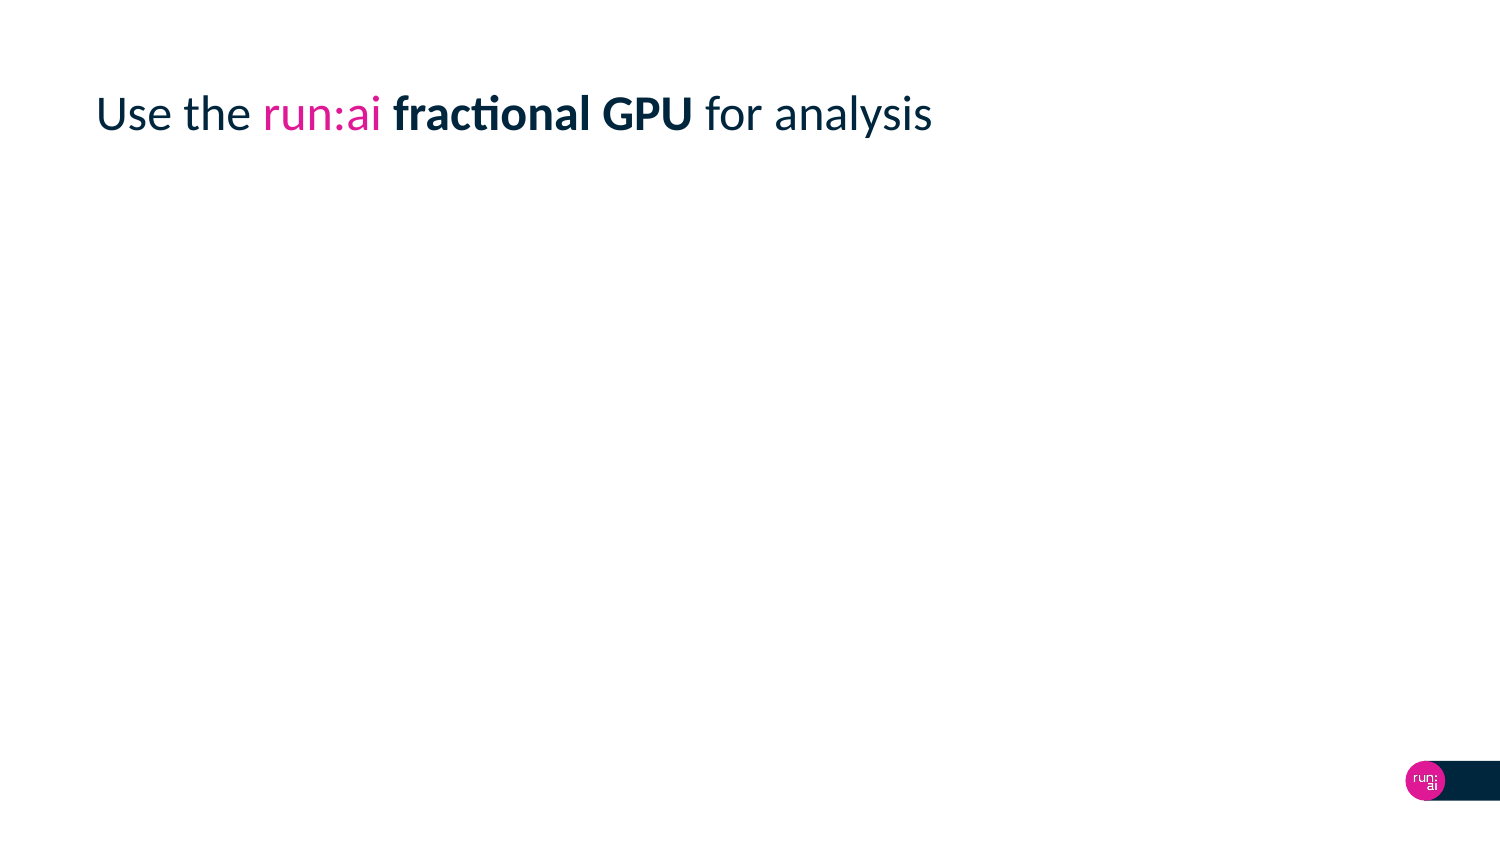

# Use the run:ai fractional GPU for analysis